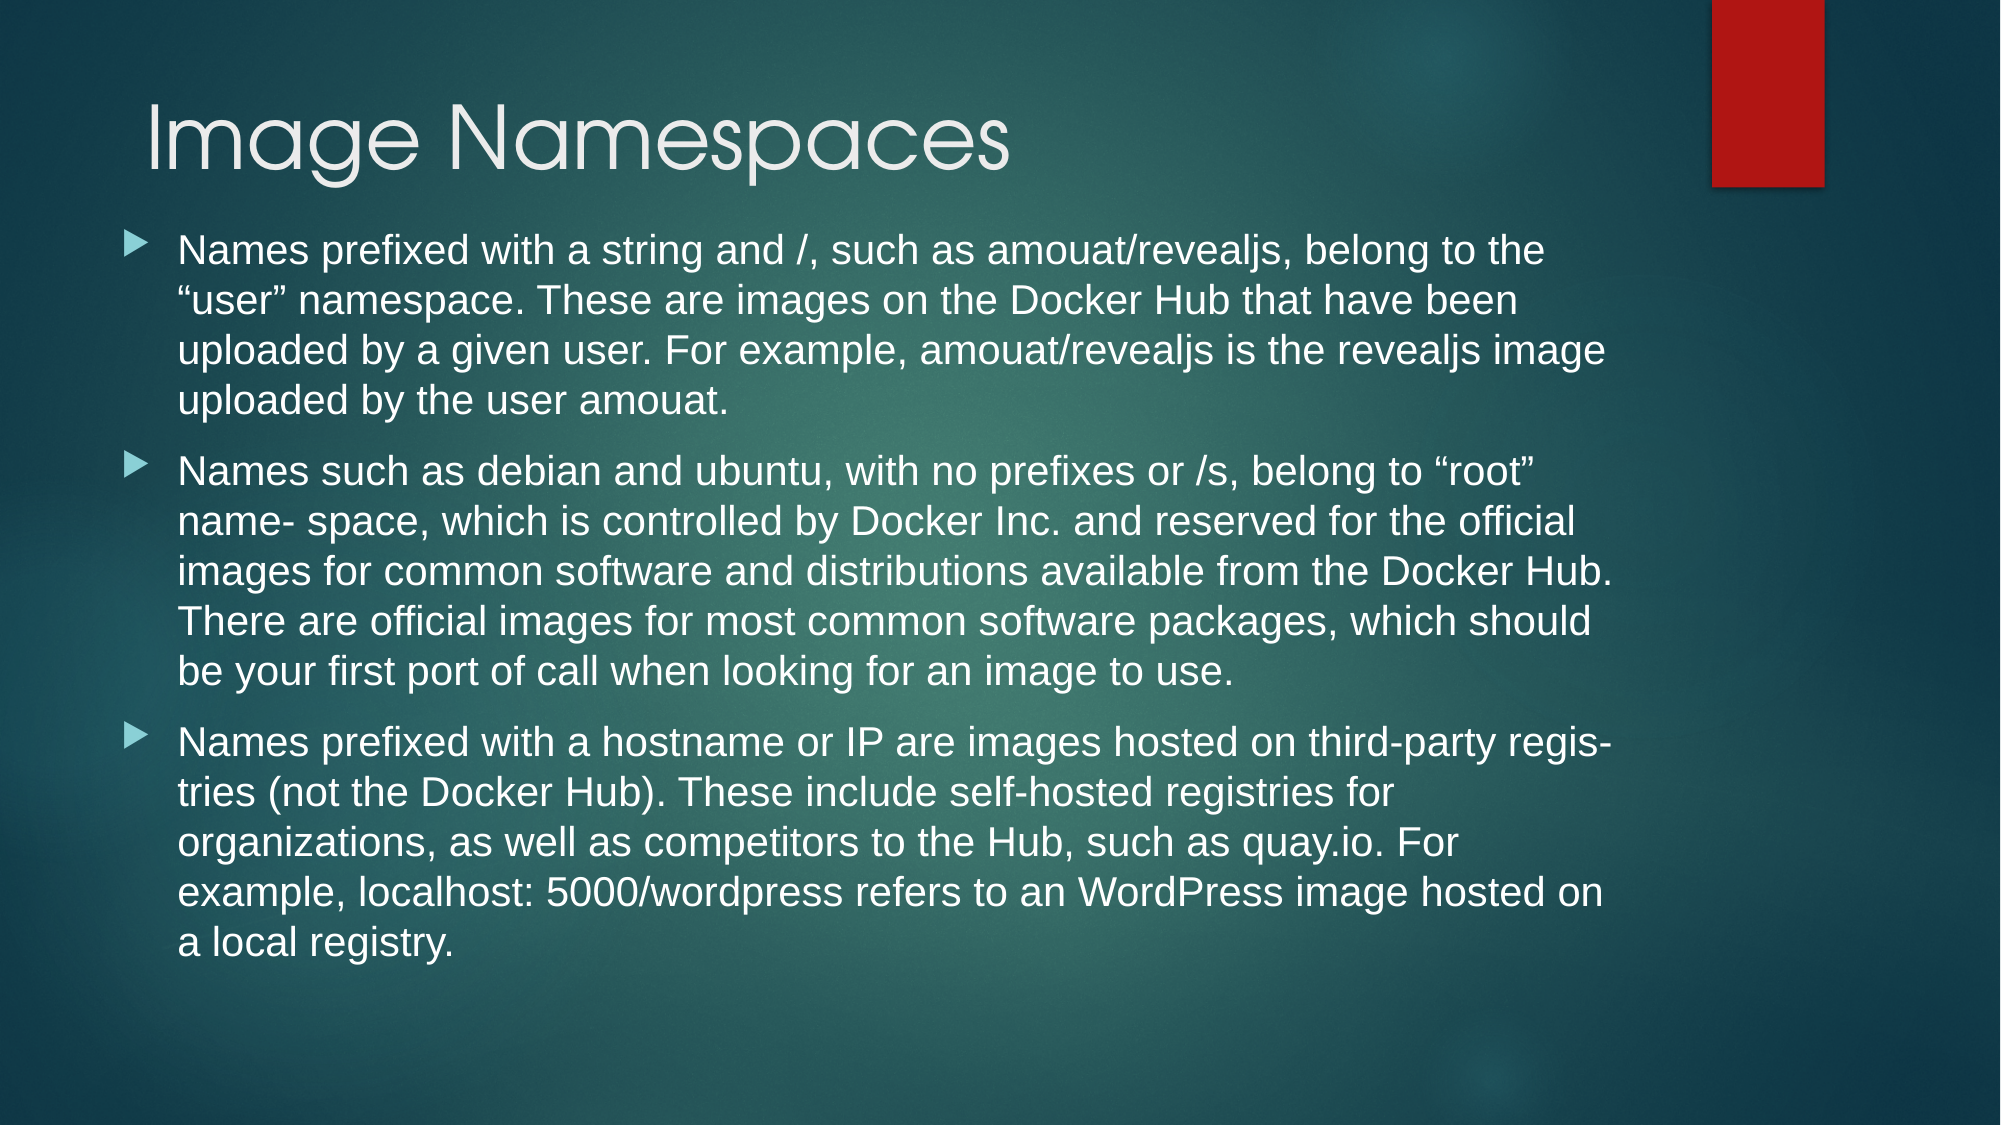

# Image Namespaces
Names prefixed with a string and /, such as amouat/revealjs, belong to the “user” namespace. These are images on the Docker Hub that have been uploaded by a given user. For example, amouat/revealjs is the revealjs image uploaded by the user amouat.
Names such as debian and ubuntu, with no prefixes or /s, belong to “root” name‐ space, which is controlled by Docker Inc. and reserved for the official images for common software and distributions available from the Docker Hub. There are official images for most common software packages, which should be your first port of call when looking for an image to use.
Names prefixed with a hostname or IP are images hosted on third-party regis‐ tries (not the Docker Hub). These include self-hosted registries for organizations, as well as competitors to the Hub, such as quay.io. For example, localhost: 5000/wordpress refers to an WordPress image hosted on a local registry.